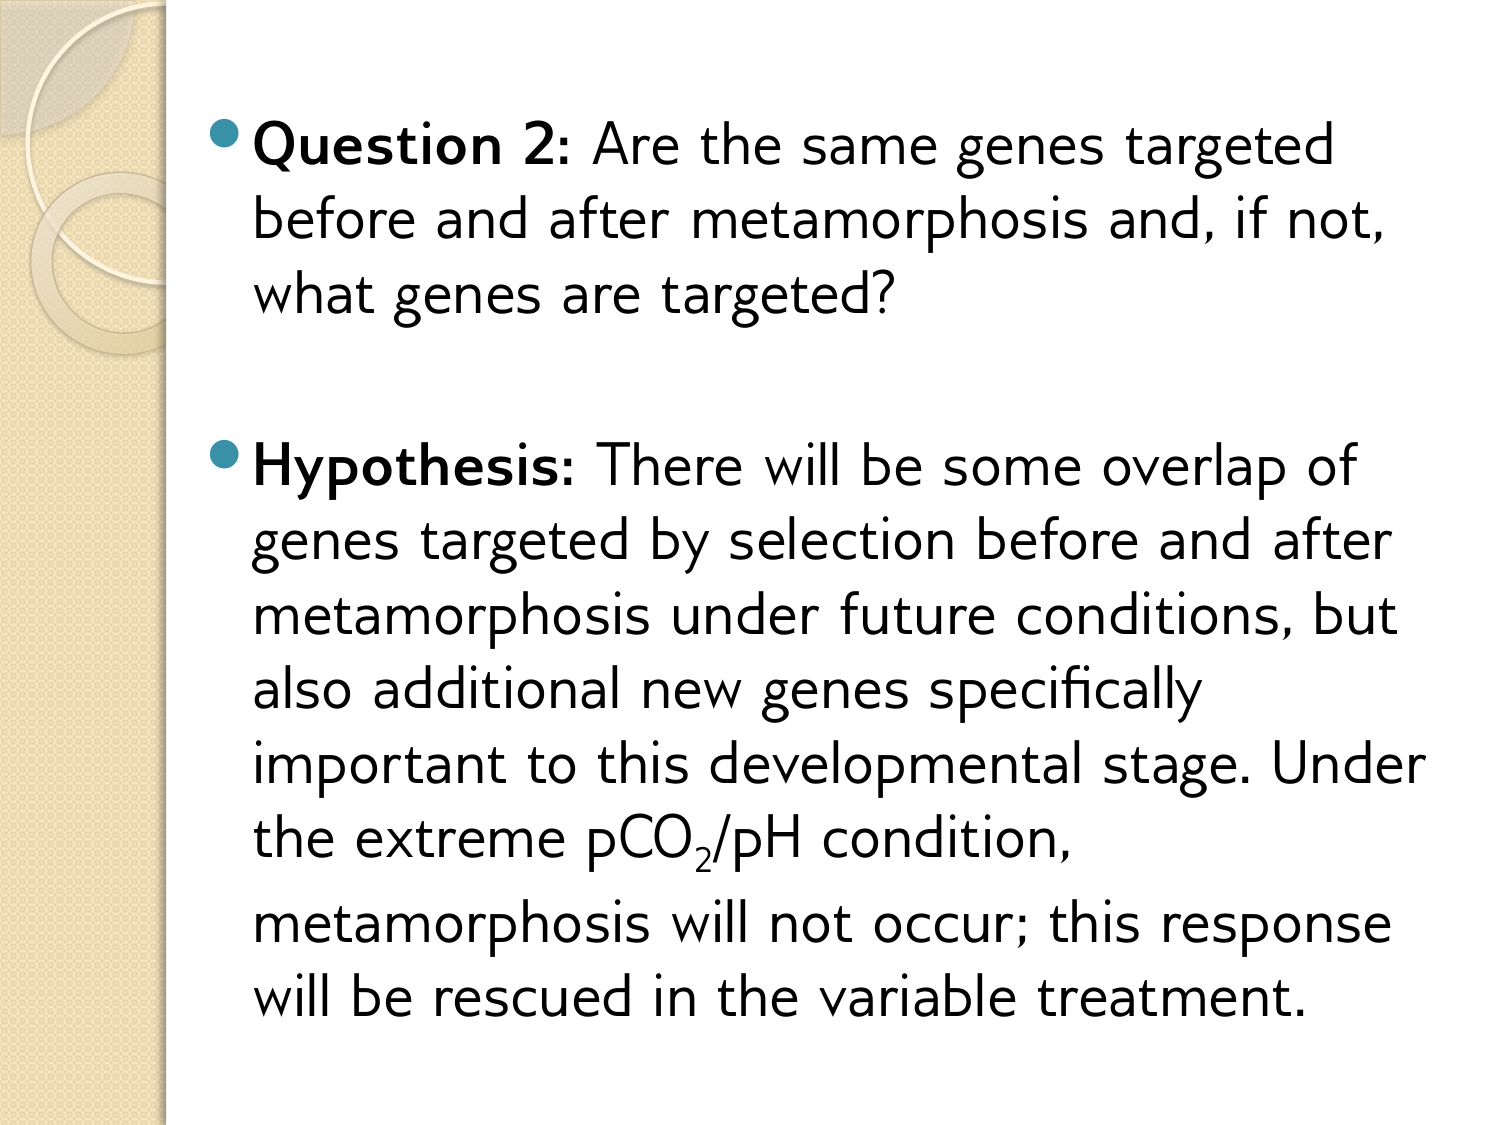

Question 2: Are the same genes targeted before and after metamorphosis and, if not, what genes are targeted?

Hypothesis: There will be some overlap of genes targeted by selection before and after metamorphosis under future conditions, but also additional new genes specifically important to this developmental stage. Under the extreme pCO2/pH condition, metamorphosis will not occur; this response will be rescued in the variable treatment.